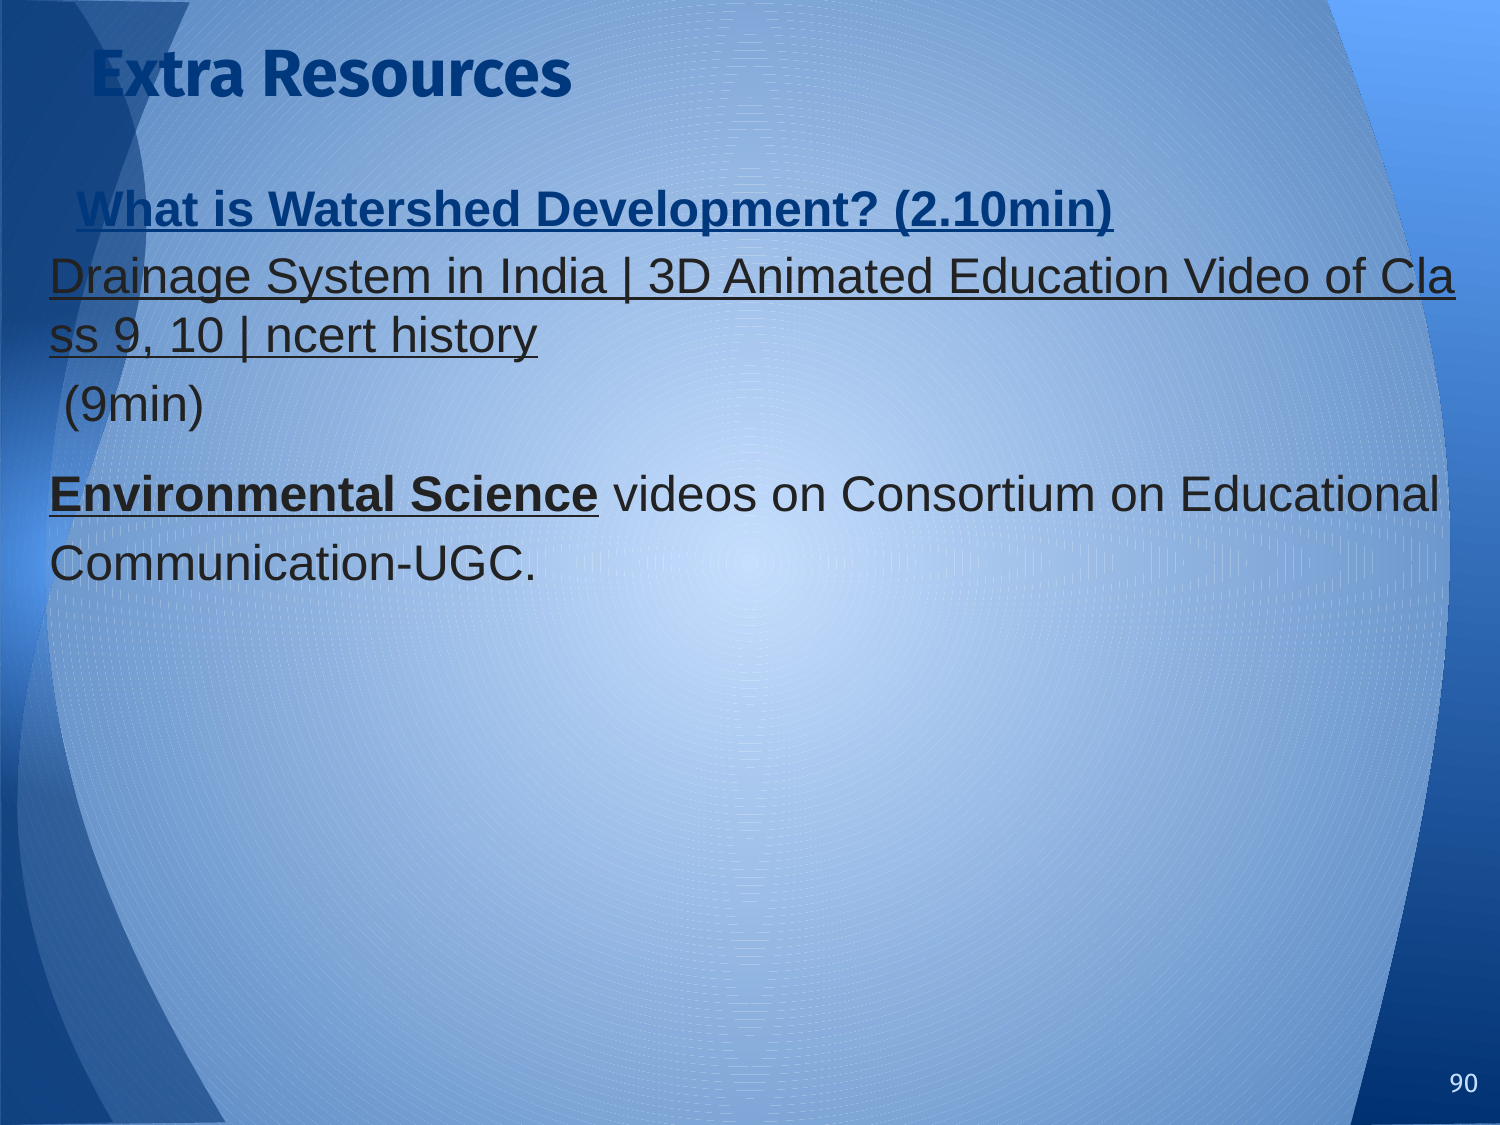

# Extra Resources
What is Watershed Development? (2.10min)
Drainage System in India | 3D Animated Education Video of Class 9, 10 | ncert history (9min)
Environmental Science videos on Consortium on Educational Communication-UGC.

90